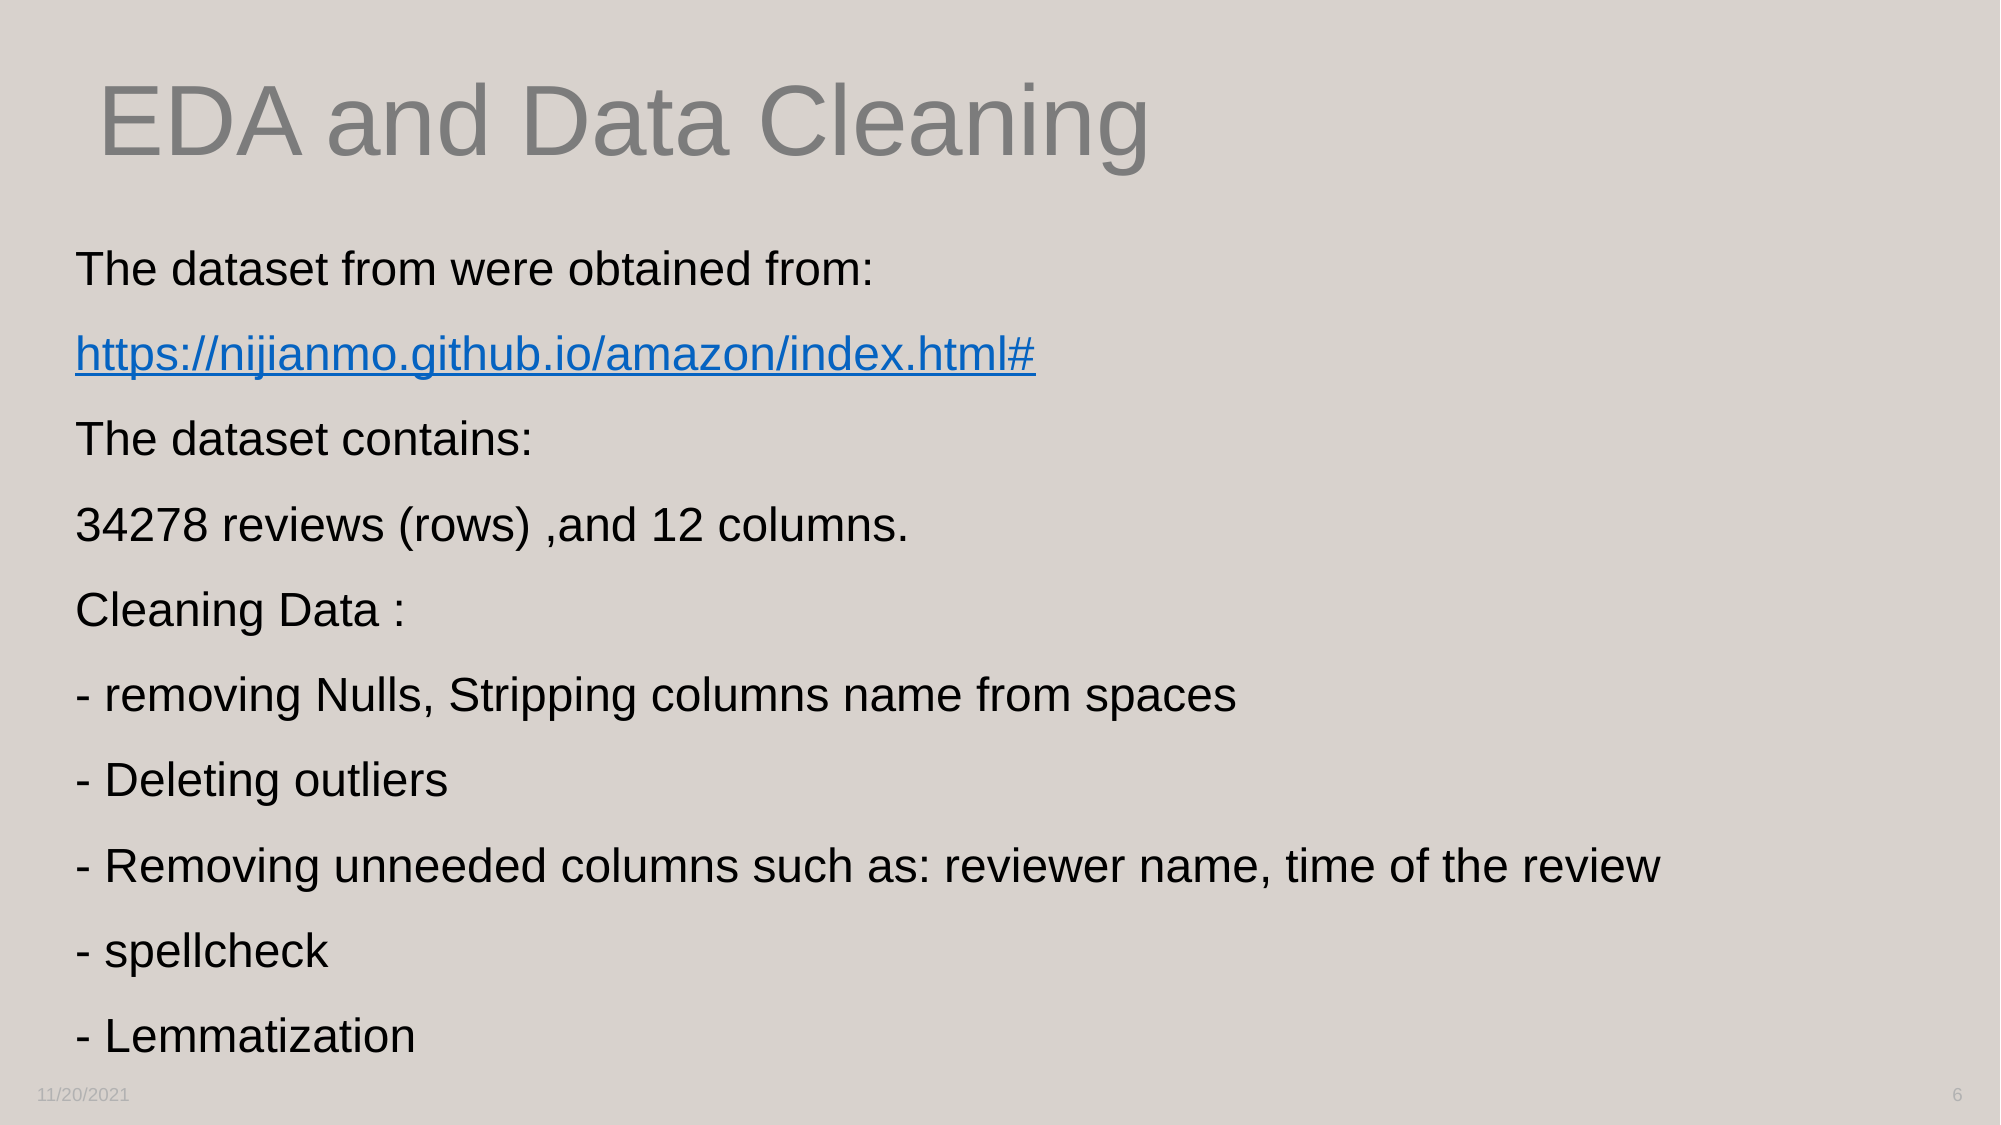

EDA and Data Cleaning
The dataset from were obtained from:
https://nijianmo.github.io/amazon/index.html#
The dataset contains:
34278 reviews (rows) ,and 12 columns.
Cleaning Data :
- removing Nulls, Stripping columns name from spaces
- Deleting outliers
- Removing unneeded columns such as: reviewer name, time of the review
- spellcheck
- Lemmatization
11/20/2021
6